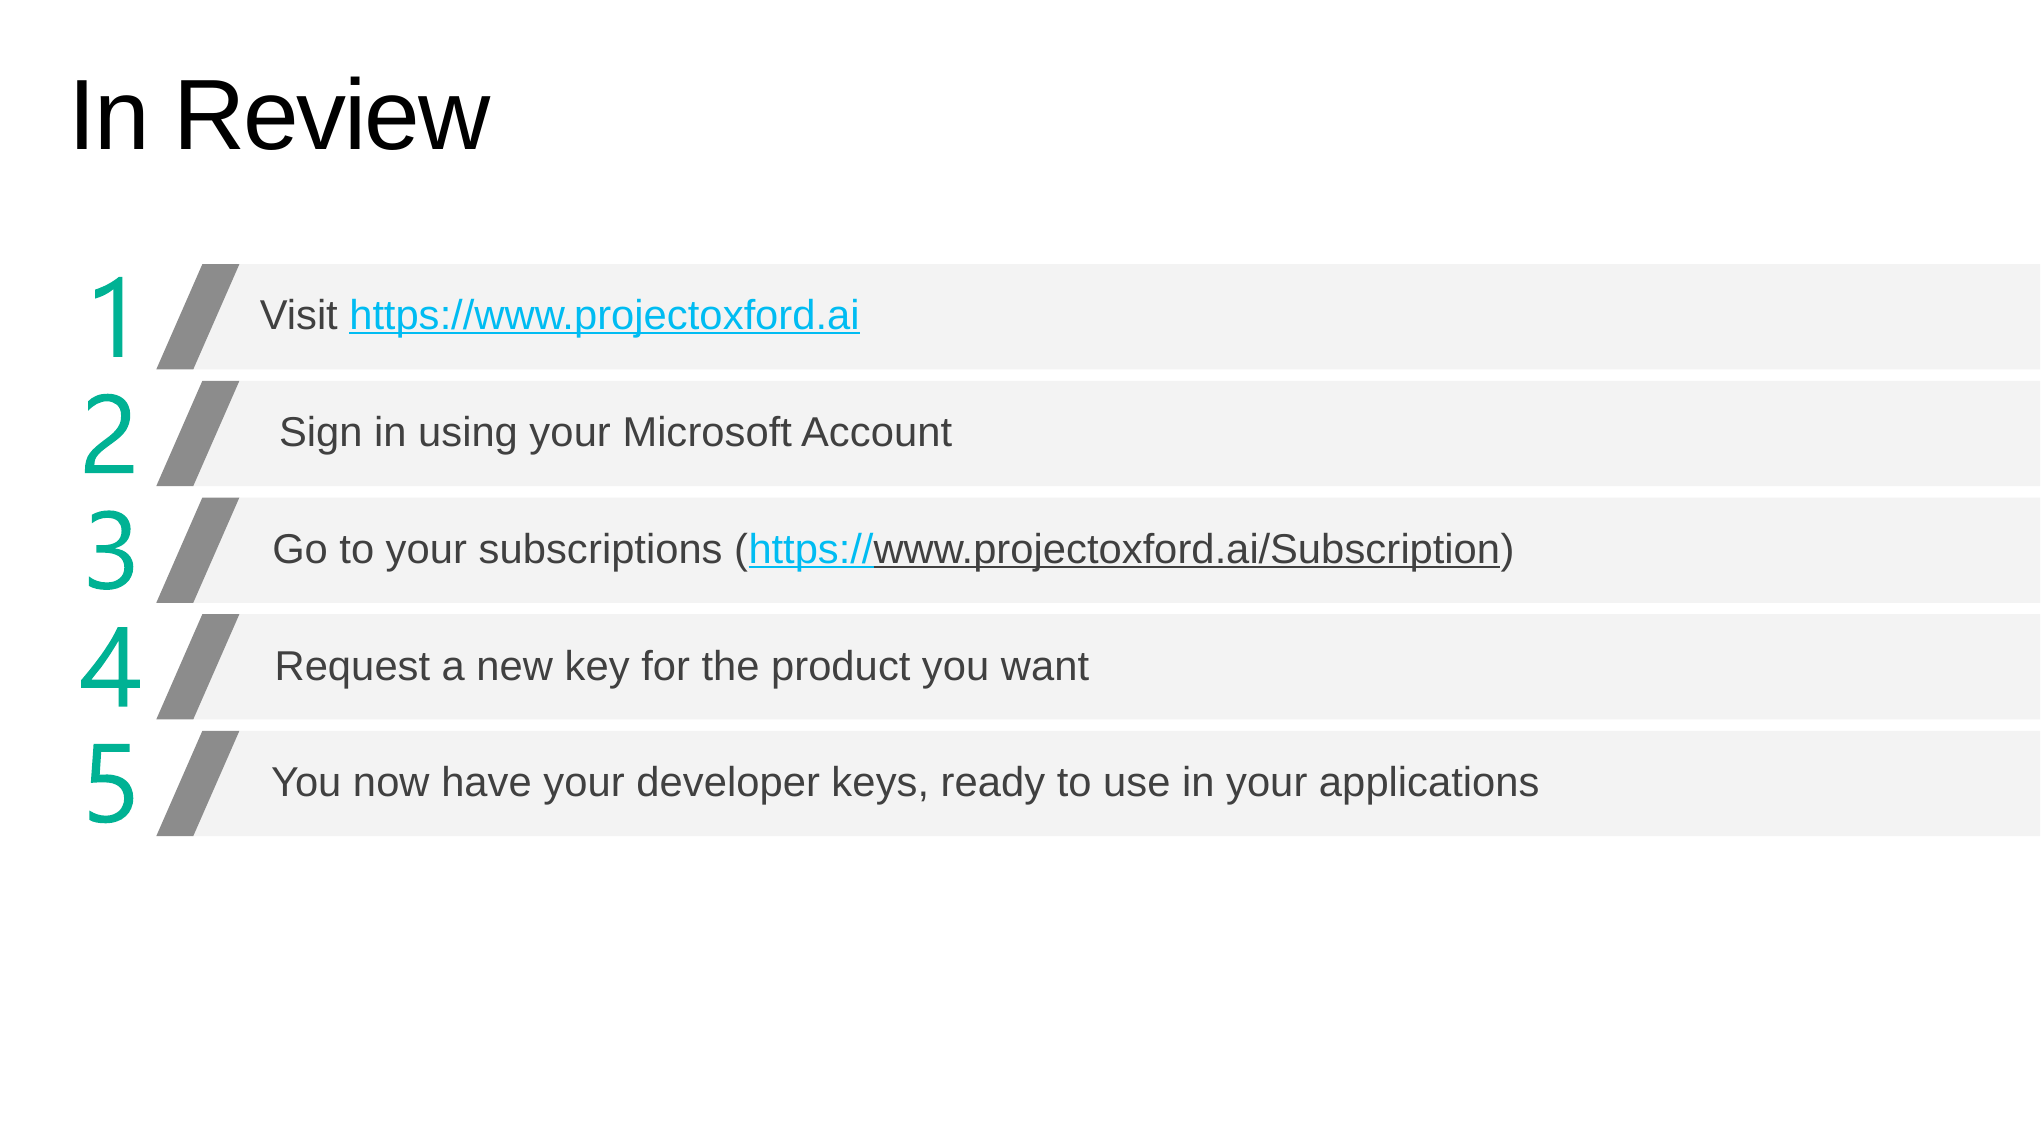

# In Review

Visit https://www.projectoxford.ai

Sign in using your Microsoft Account

Go to your subscriptions (https://www.projectoxford.ai/Subscription)

Request a new key for the product you want

You now have your developer keys, ready to use in your applications